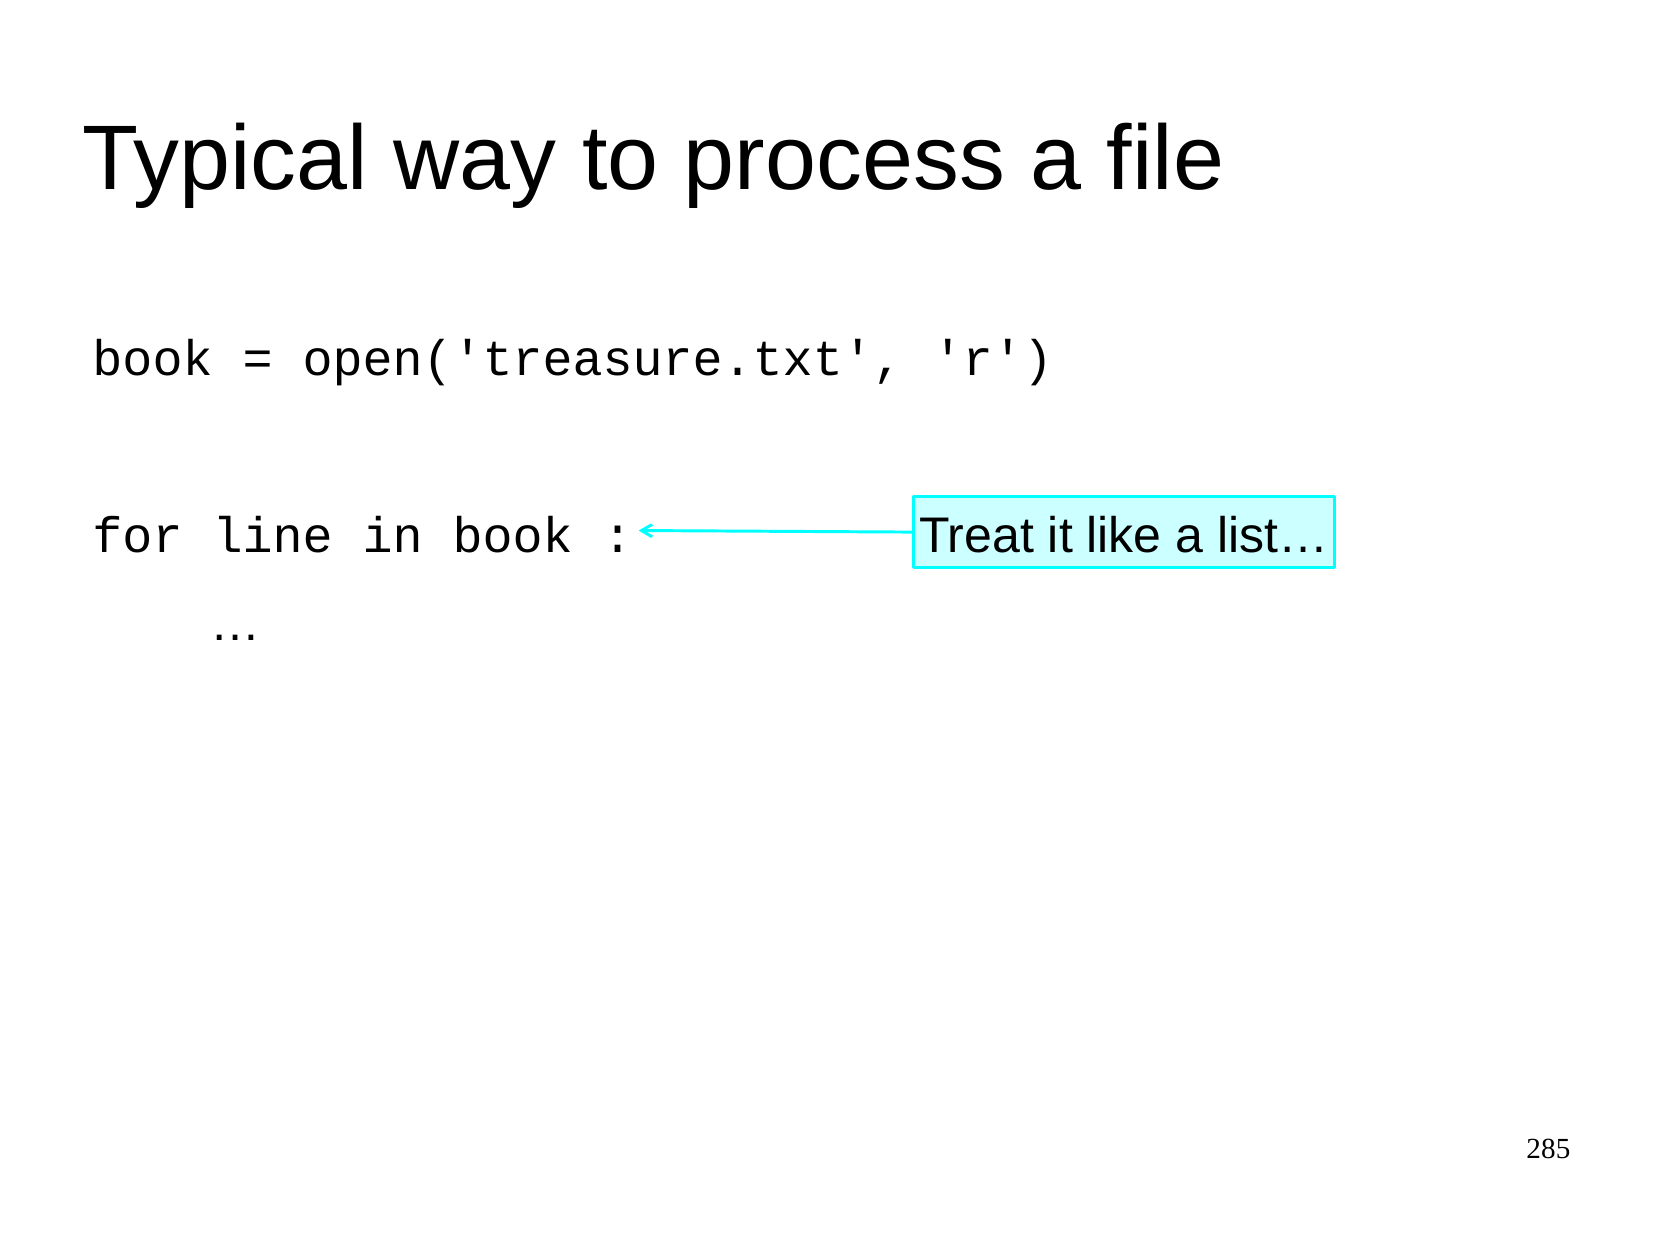

Typical way to process a file
book = open('treasure.txt', 'r')
for line in book :
Treat it like a list…
…
285